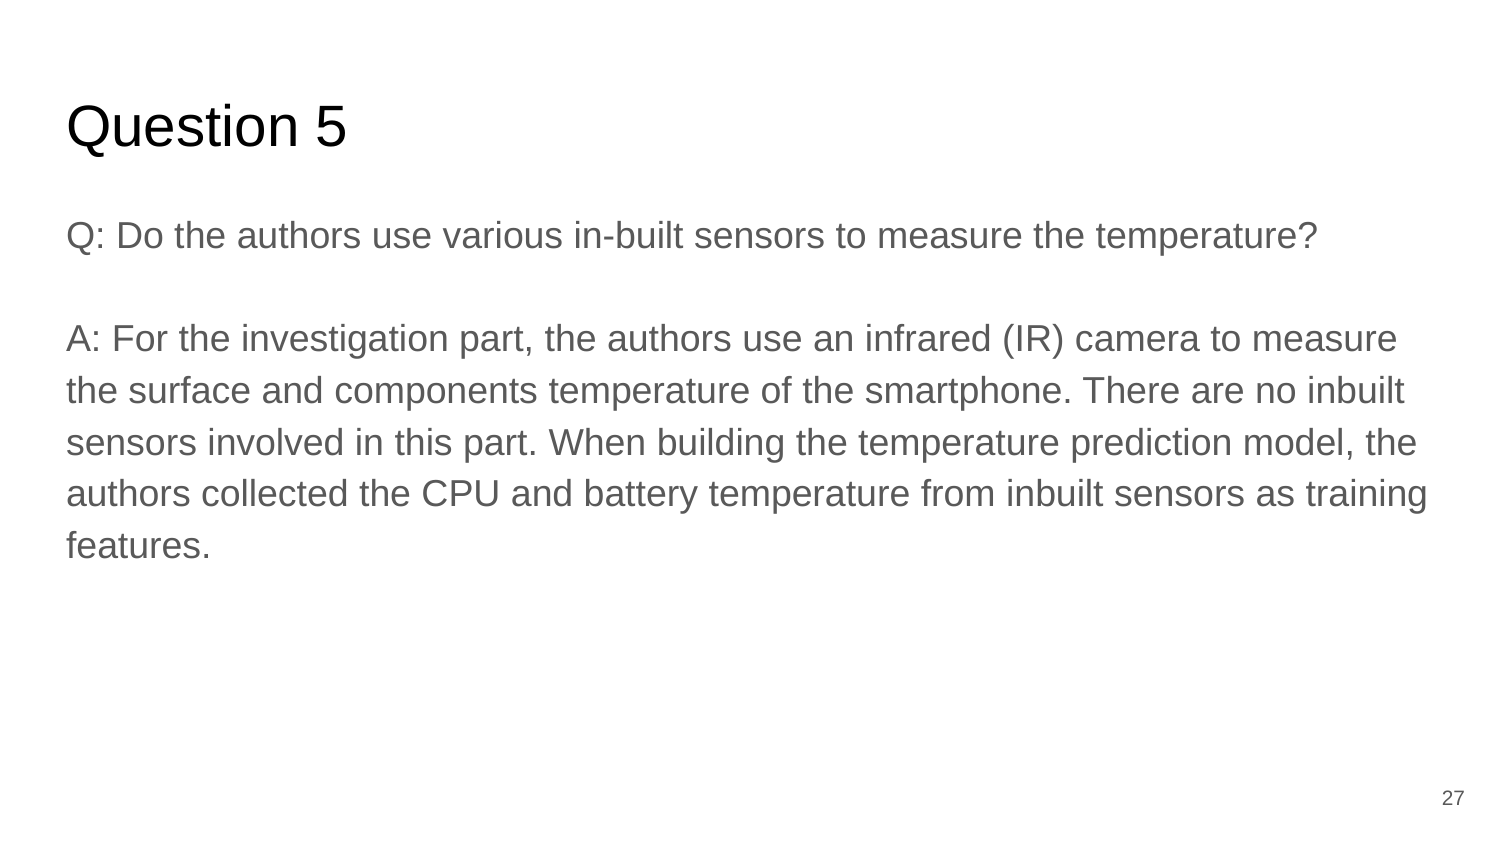

# Question 5
Q: Do the authors use various in-built sensors to measure the temperature?

A: For the investigation part, the authors use an infrared (IR) camera to measure the surface and components temperature of the smartphone. There are no inbuilt sensors involved in this part. When building the temperature prediction model, the authors collected the CPU and battery temperature from inbuilt sensors as training features.
27